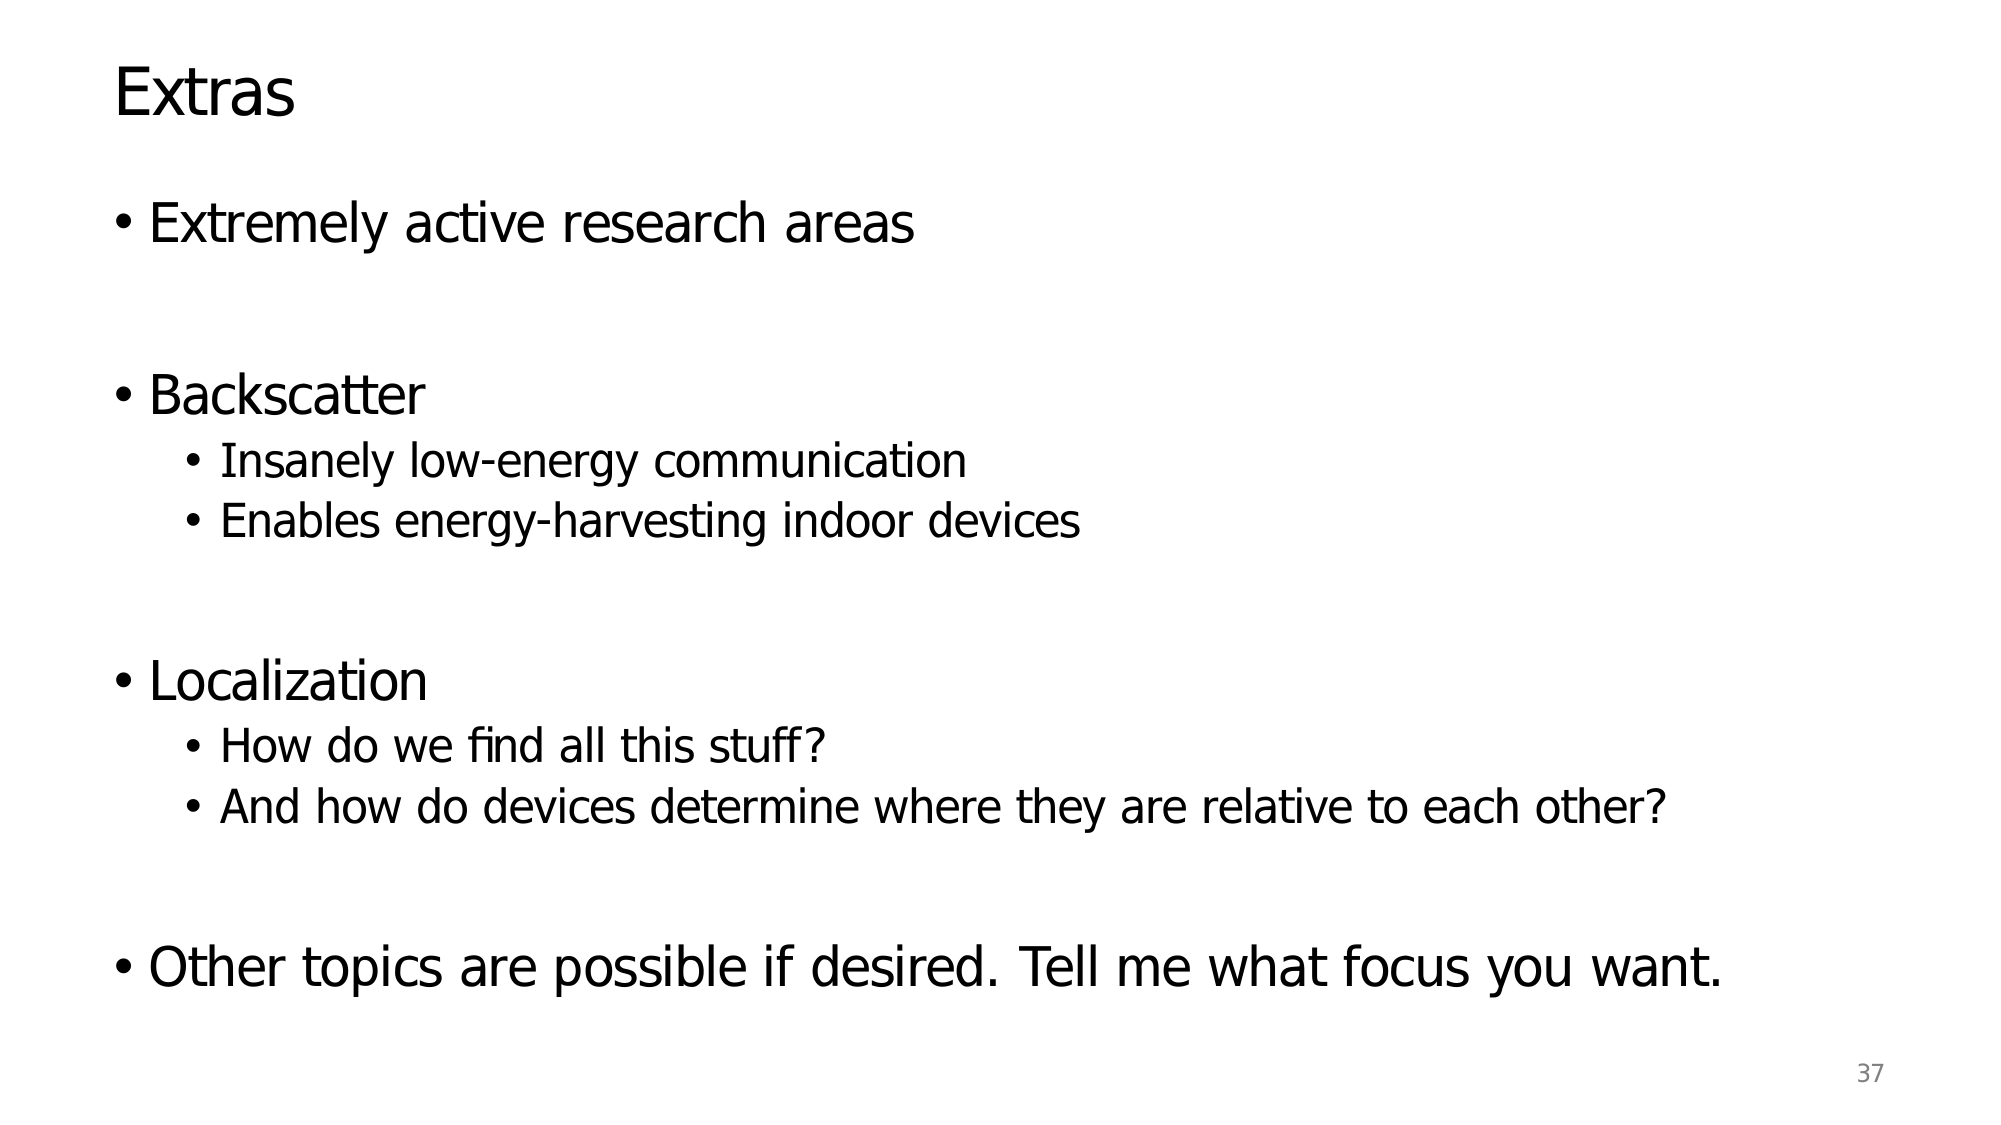

# Extras
Extremely active research areas

Backscatter
Insanely low-energy communication
Enables energy-harvesting indoor devices

Localization
How do we find all this stuff?
And how do devices determine where they are relative to each other?

Other topics are possible if desired. Tell me what focus you want.
37